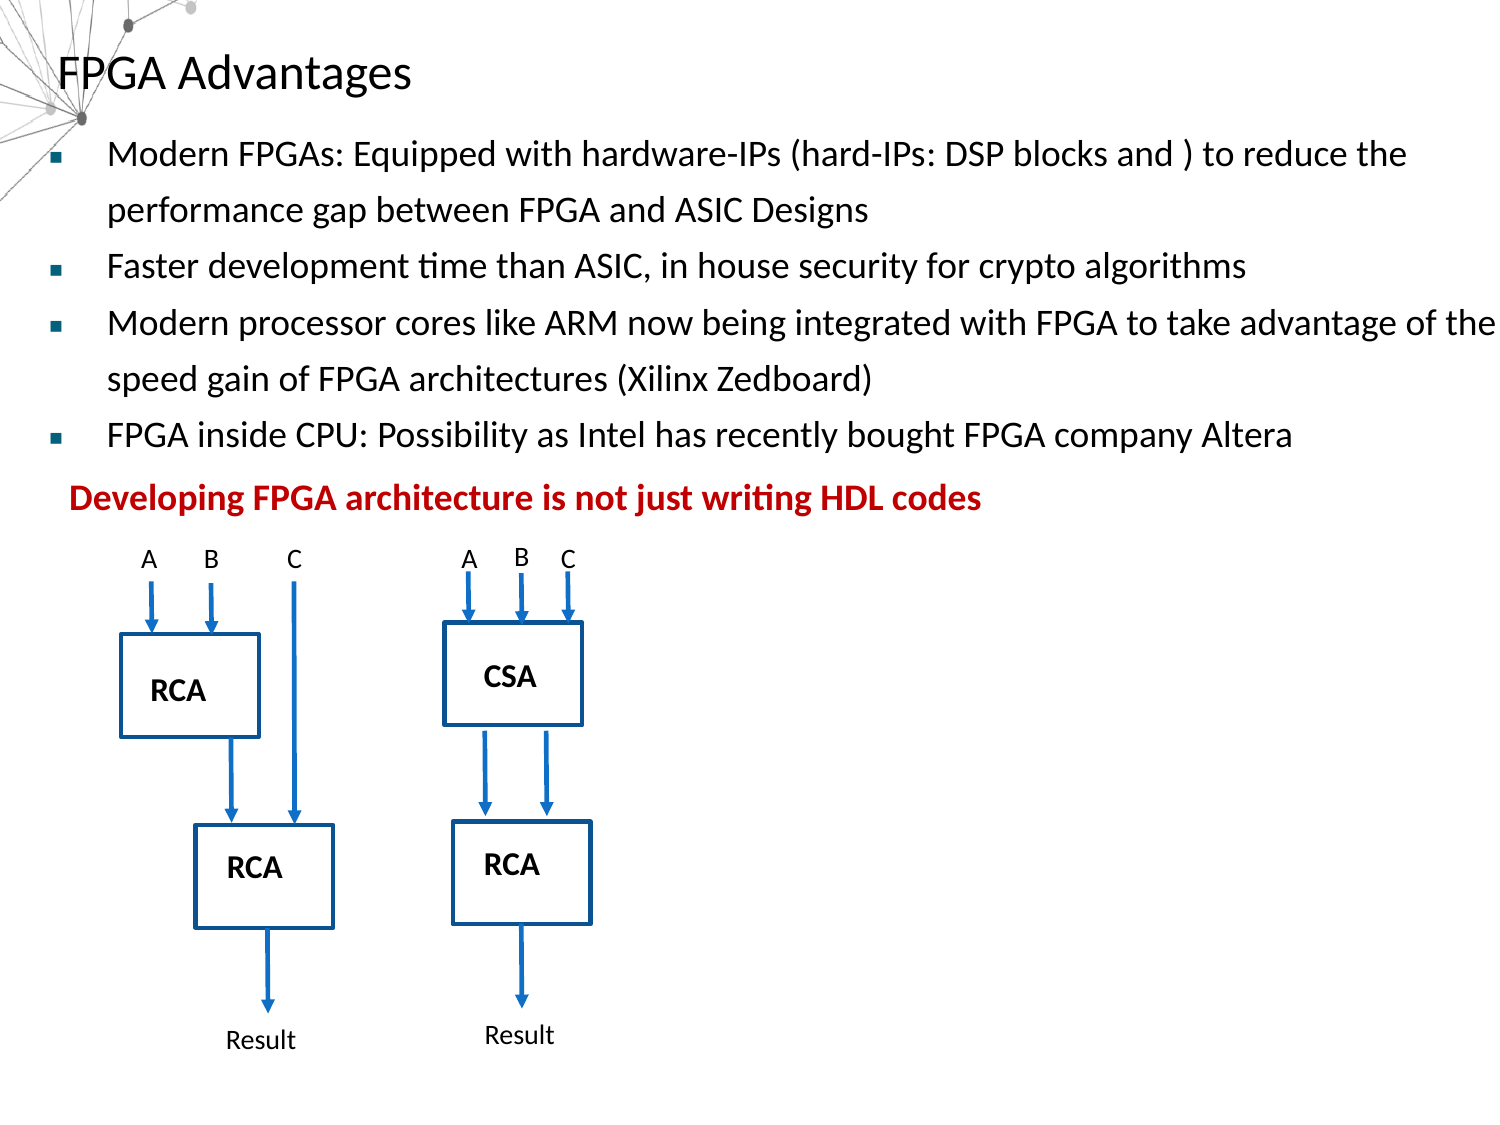

# FPGA Advantages
Modern FPGAs: Equipped with hardware-IPs (hard-IPs: DSP blocks and ) to reduce the performance gap between FPGA and ASIC Designs
Faster development time than ASIC, in house security for crypto algorithms
Modern processor cores like ARM now being integrated with FPGA to take advantage of the speed gain of FPGA architectures (Xilinx Zedboard)
FPGA inside CPU: Possibility as Intel has recently bought FPGA company Altera
Developing FPGA architecture is not just writing HDL codes
B
B
A
C
A
C

CSA
RCA

RCA
RCA
Result
Result